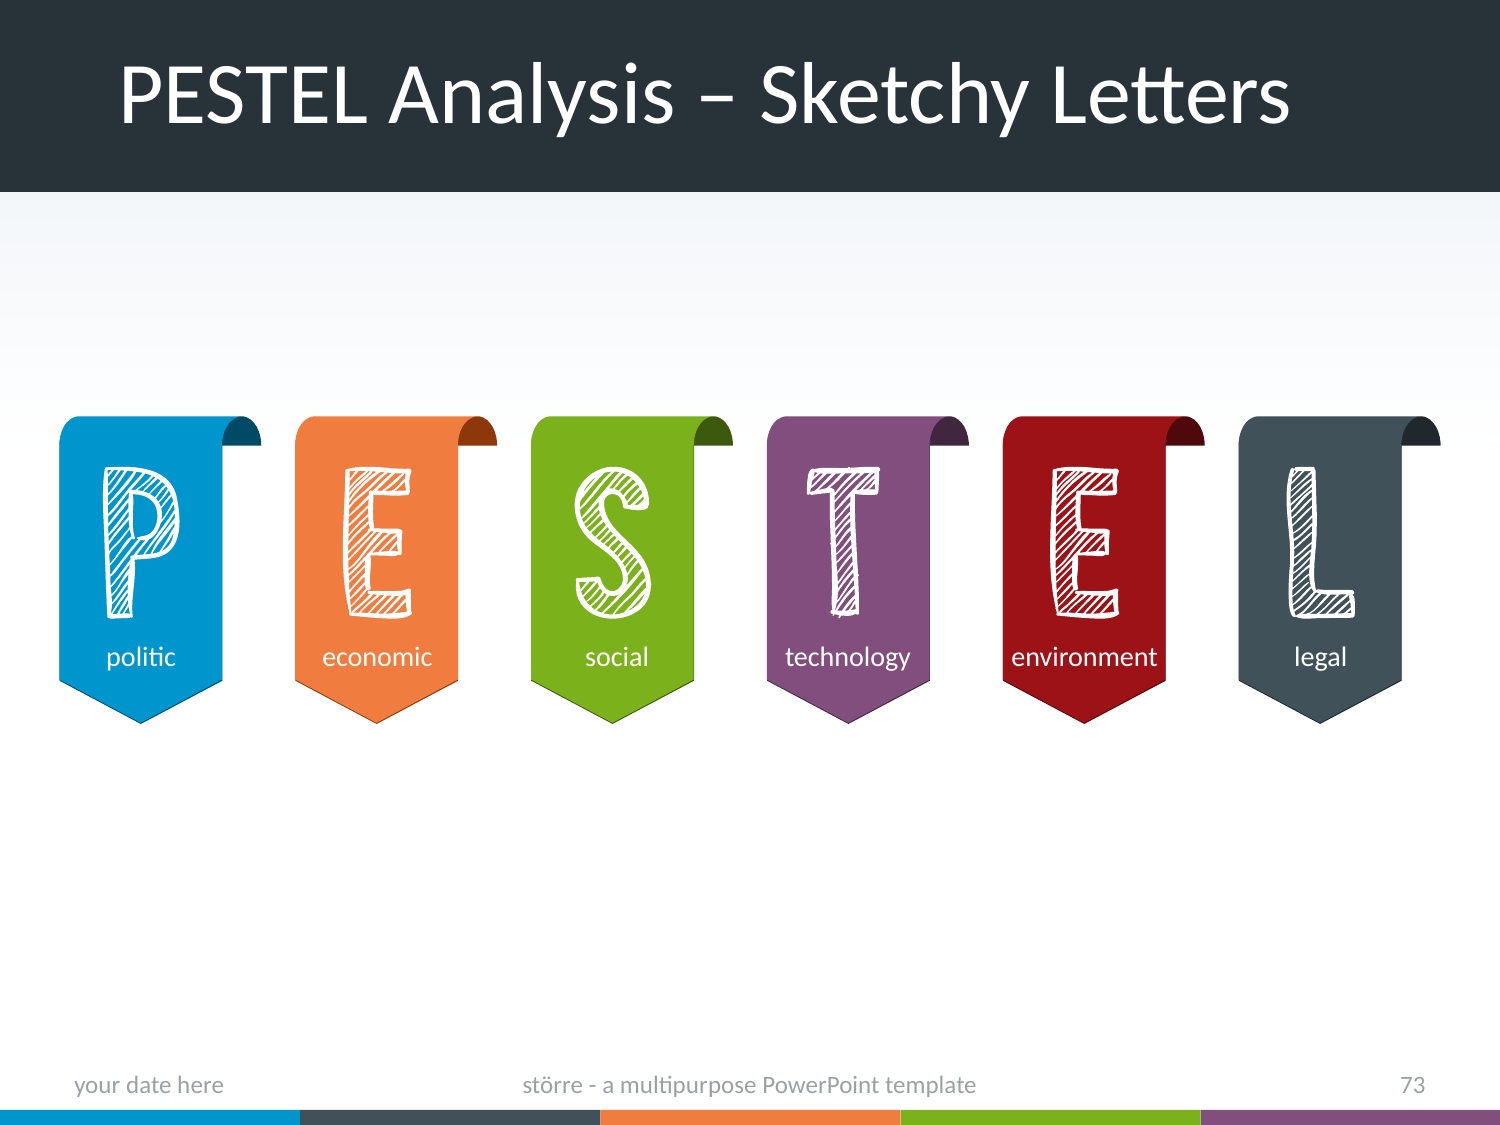

# PESTEL Analysis – Sketchy Letters

politic
economic
social
technology
environment
legal
your date here
större - a multipurpose PowerPoint template
73